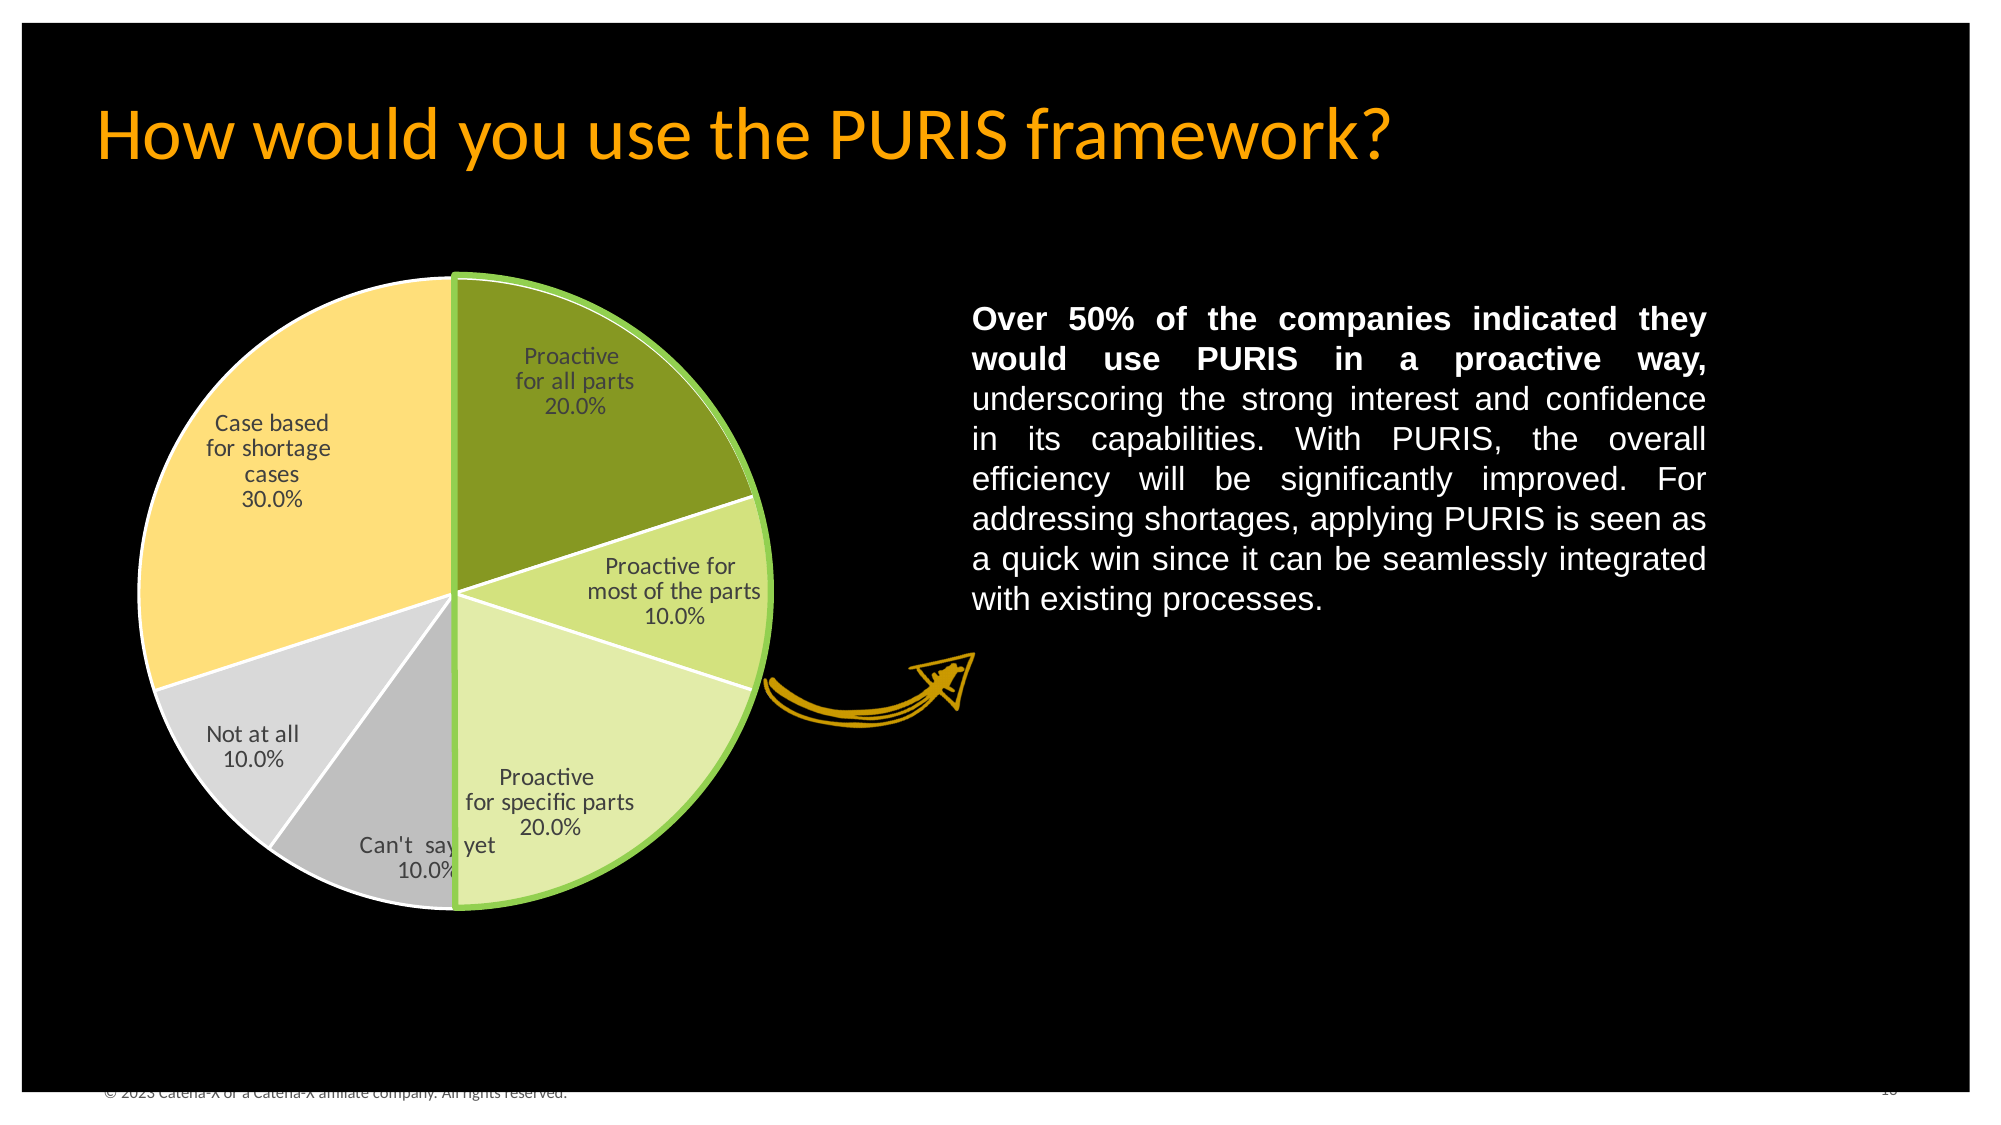

How would you use the PURIS framework?

### Chart

| Category | How would you use the PURIS framework? |
|---|---|
| Not at all | 0.1 |
| Case based
for shortage
cases | 0.3 |
| Proactive
for all parts | 0.2 |
| Proactive for
most of the parts | 0.1 |
| Proactive
for specific parts | 0.2 |
| Can't  say yet | 0.1 |
Over 50% of the companies indicated they would use PURIS in a proactive way, underscoring the strong interest and confidence in its capabilities. With PURIS, the overall efficiency will be significantly improved. For addressing shortages, applying PURIS is seen as a quick win since it can be seamlessly integrated with existing processes.
13
© 2023 Catena-X or a Catena-X affiliate company. All rights reserved.